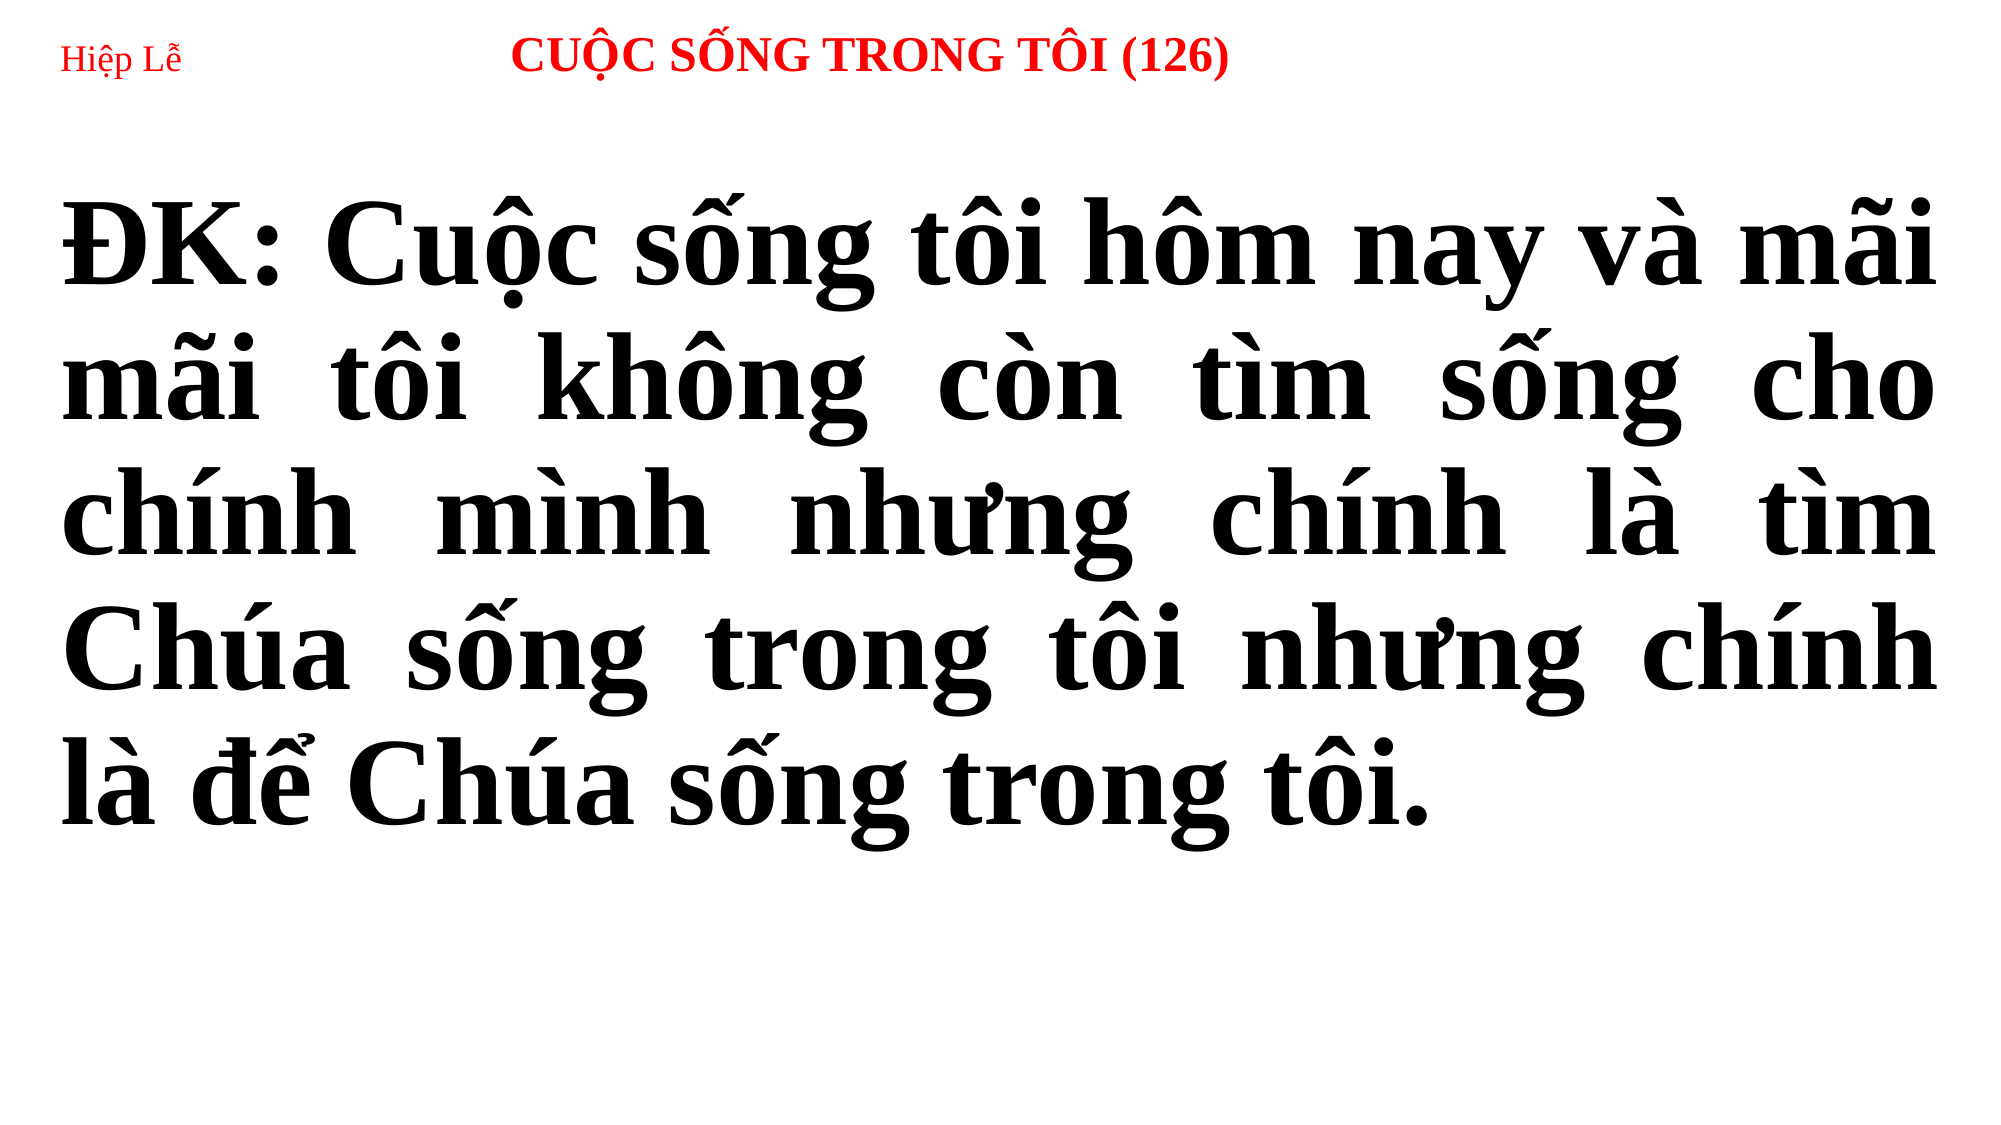

# Hiệp Lễ                    	CUỘC SỐNG TRONG TÔI (126)
ĐK: Cuộc sống tôi hôm nay và mãi mãi tôi không còn tìm sống cho chính mình nhưng chính là tìm Chúa sống trong tôi nhưng chính là để Chúa sống trong tôi.